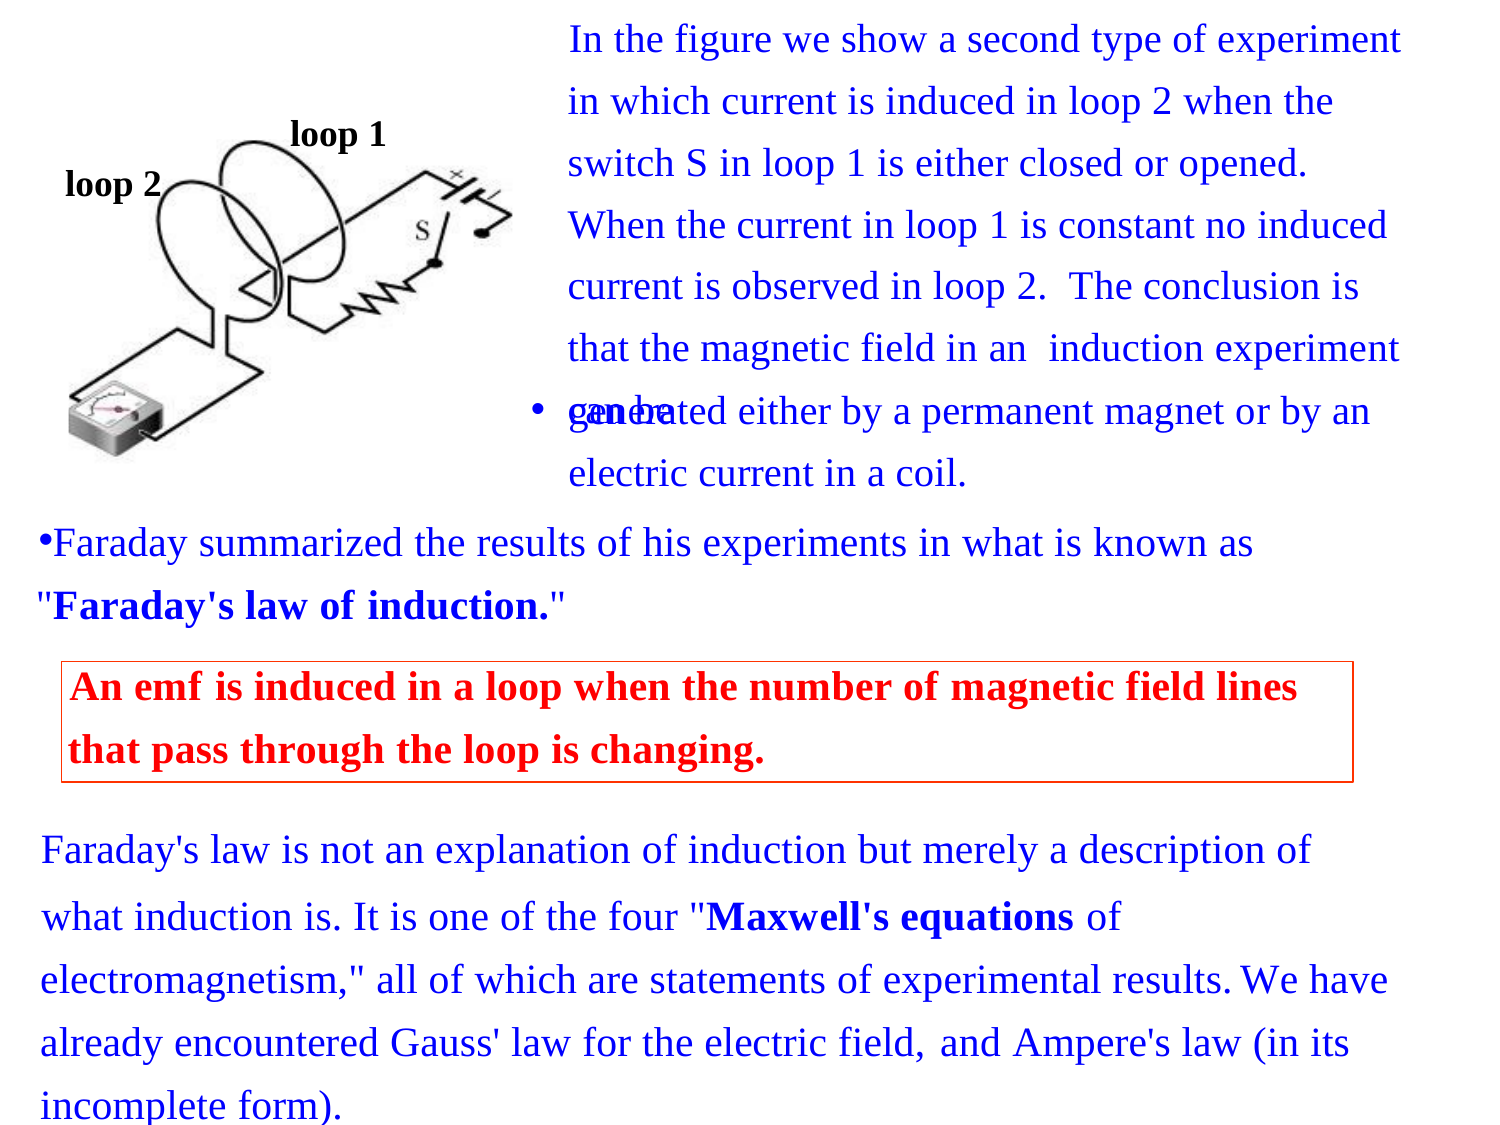

# In the figure we show a second type of experiment in which current is induced in loop 2 when the switch S in loop 1 is either closed or opened.  When the current in loop 1 is constant no induced current is observed in loop 2.  The conclusion is that the magnetic field in an  induction experiment can be
loop 1

loop 2
generated either by a permanent magnet or by an electric current in a coil.
Faraday summarized the results of his experiments in what is known as "Faraday's law of induction."
An emf is induced in a loop when the number of magnetic field lines that pass through the loop is changing.

Faraday's law is not an explanation of induction but merely a description of
what induction is. It is one of the four "Maxwell's equations of electromagnetism," all of which are statements of experimental results.	We have already encountered Gauss' law for the electric field,	and Ampere's law (in its incomplete form).